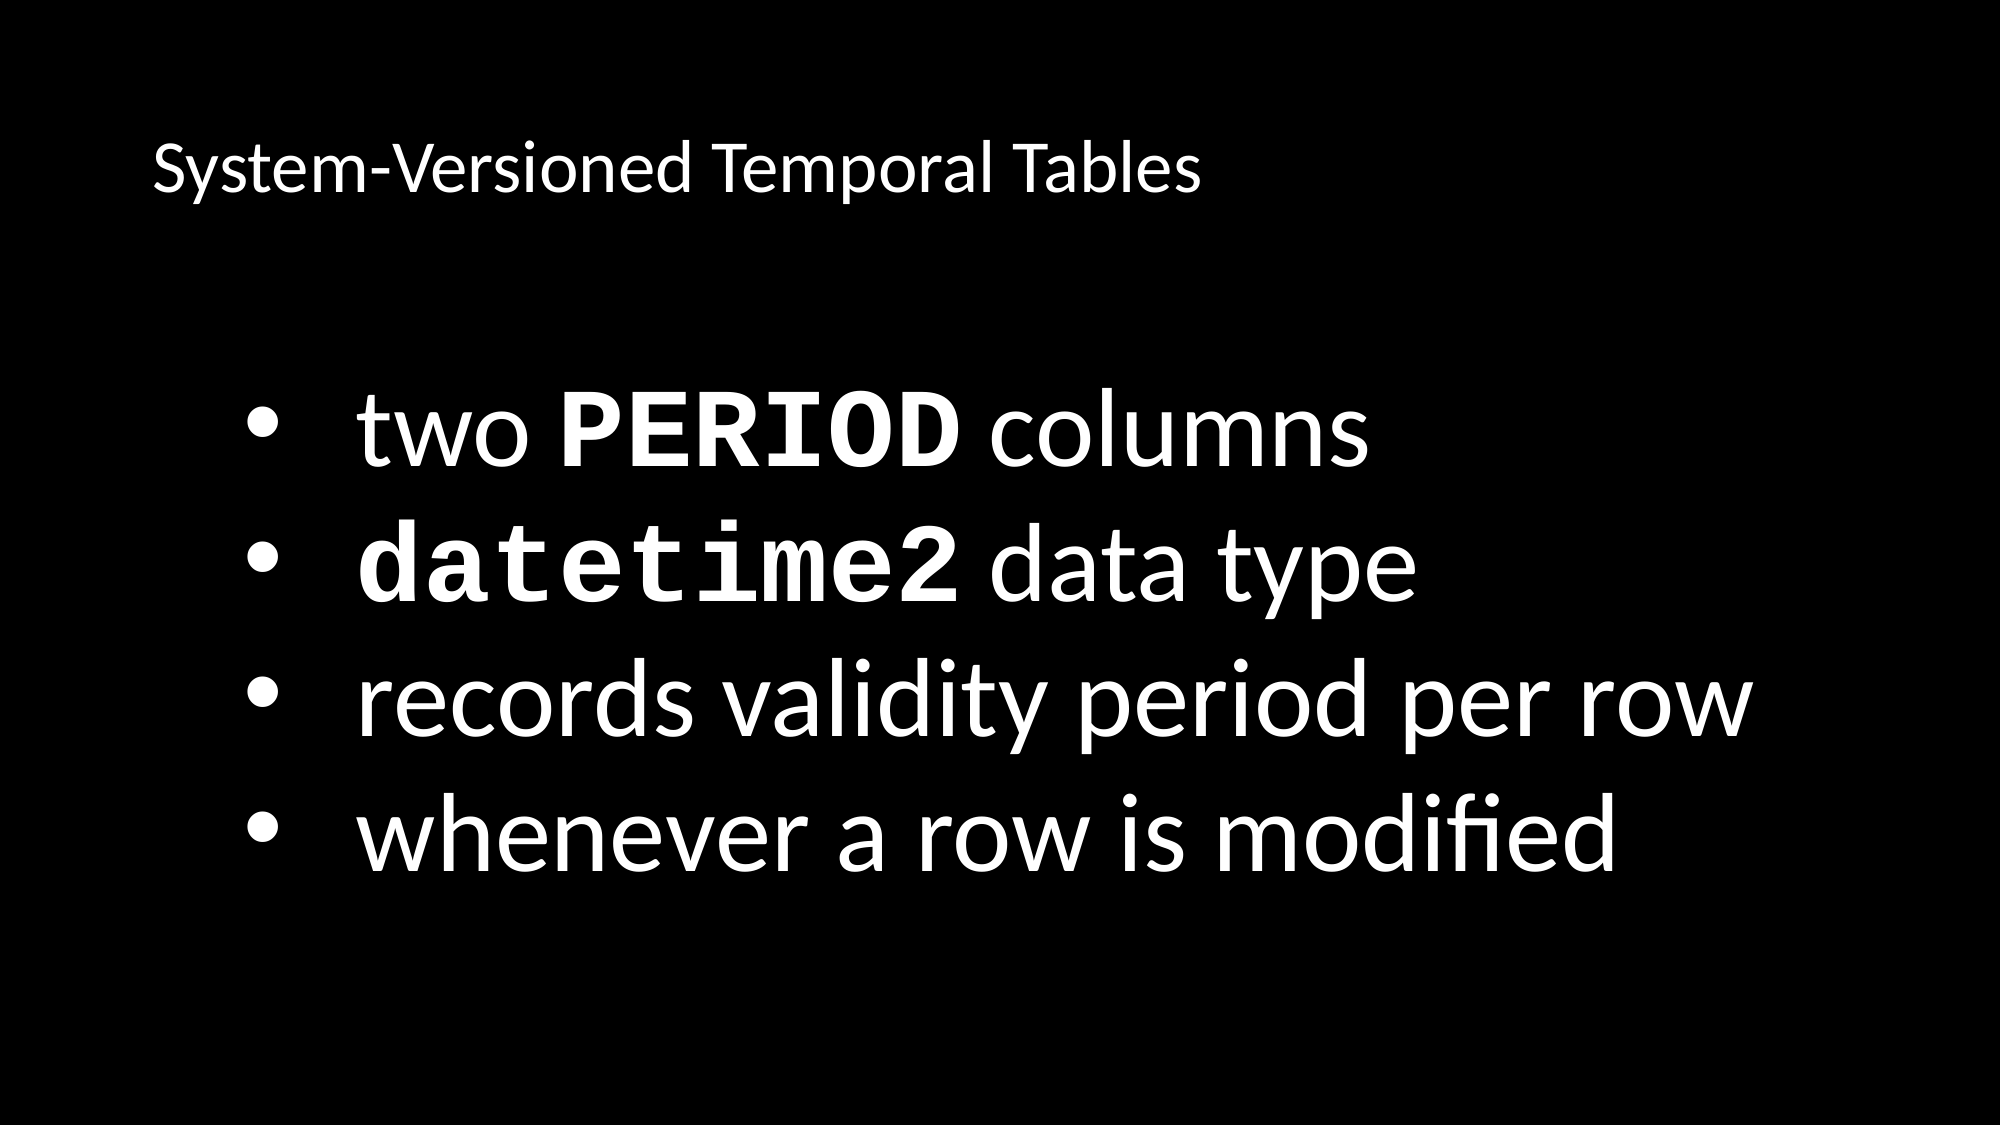

# System-Versioned Temporal Tables
two PERIOD columns
datetime2 data type
records validity period per row
whenever a row is modified